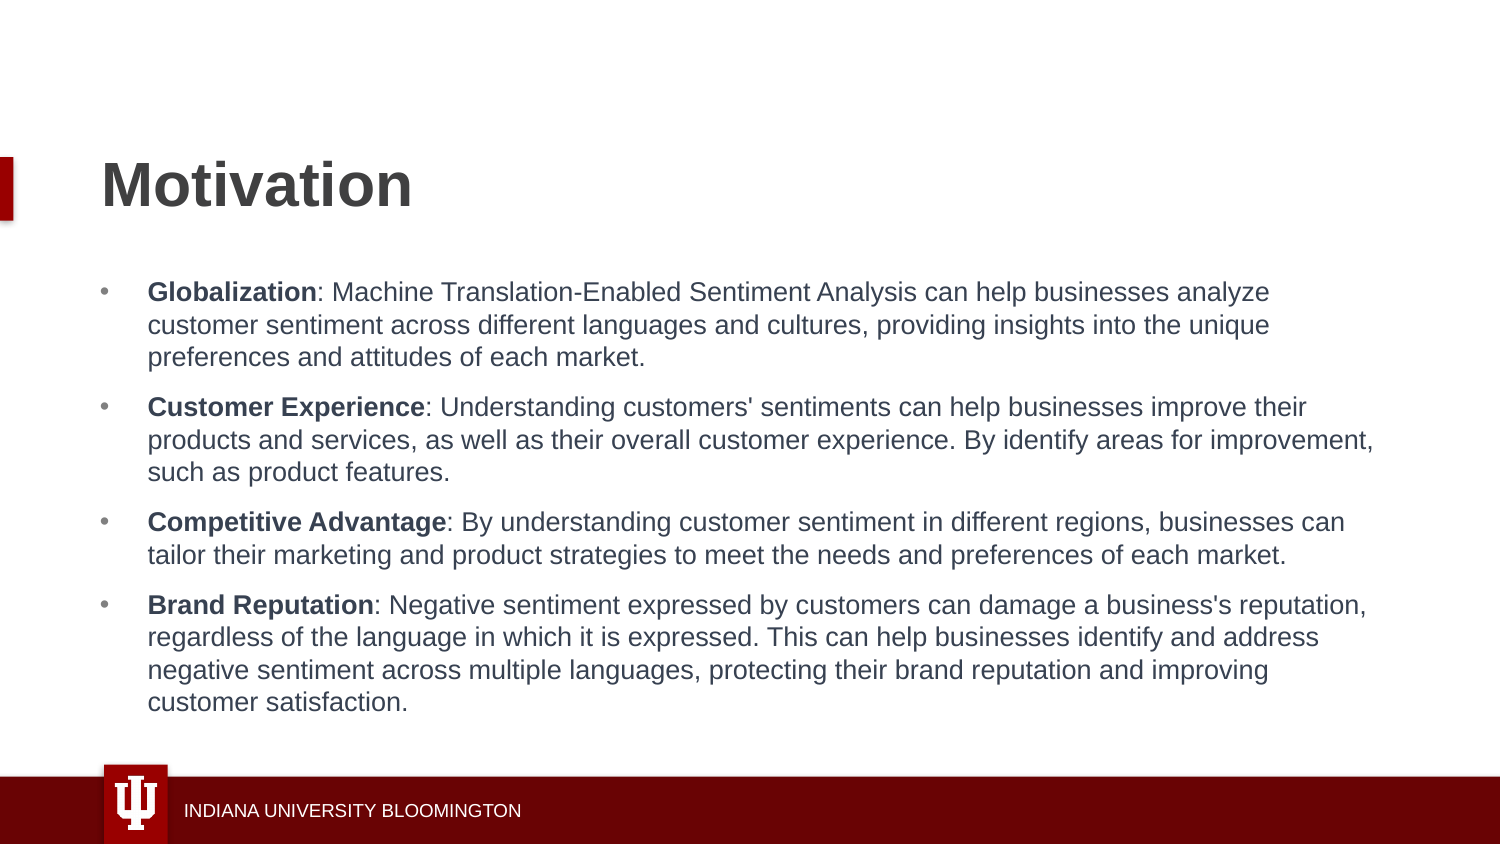

# Motivation
Globalization: Machine Translation-Enabled Sentiment Analysis can help businesses analyze customer sentiment across different languages and cultures, providing insights into the unique preferences and attitudes of each market.
Customer Experience: Understanding customers' sentiments can help businesses improve their products and services, as well as their overall customer experience. By identify areas for improvement, such as product features.
Competitive Advantage: By understanding customer sentiment in different regions, businesses can tailor their marketing and product strategies to meet the needs and preferences of each market.
Brand Reputation: Negative sentiment expressed by customers can damage a business's reputation, regardless of the language in which it is expressed. This can help businesses identify and address negative sentiment across multiple languages, protecting their brand reputation and improving customer satisfaction.